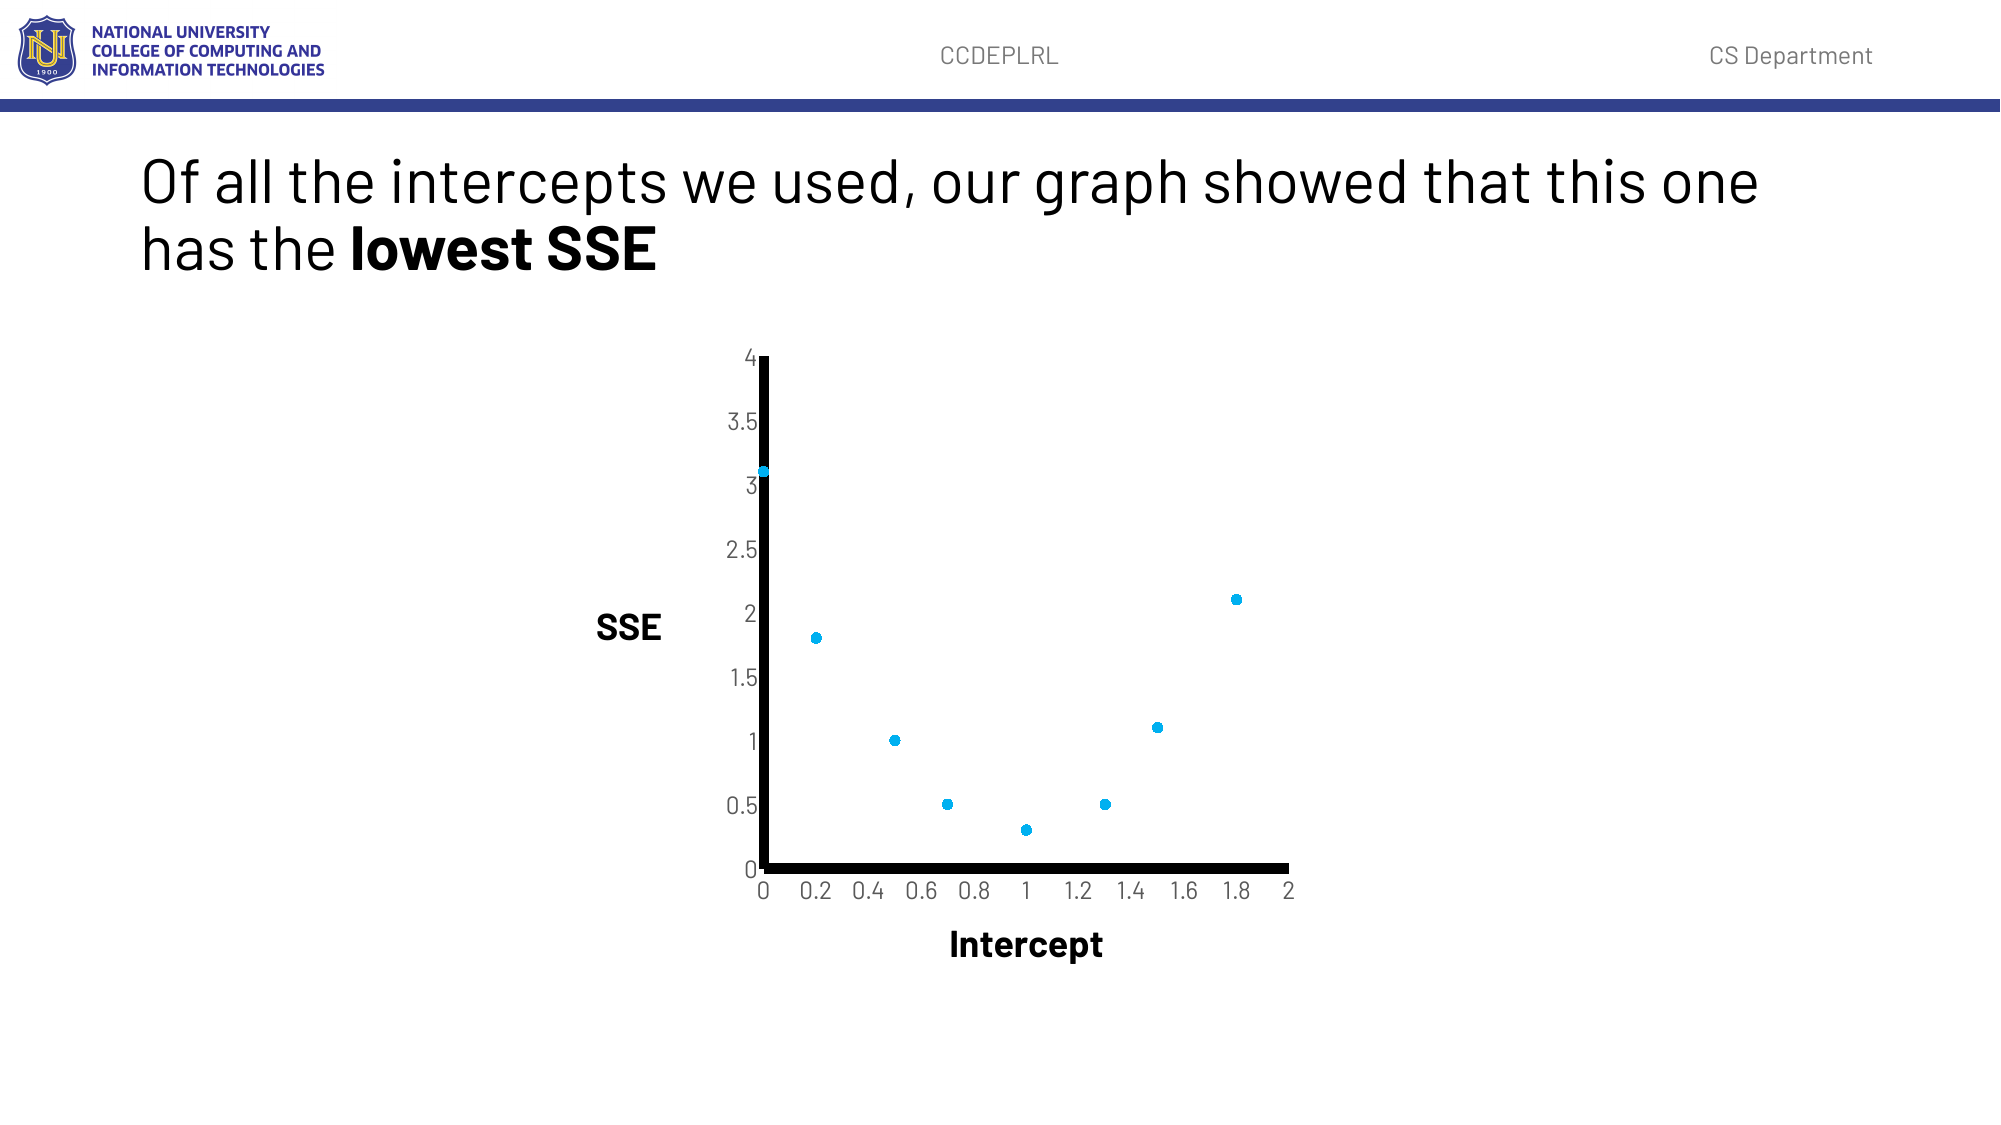

Of all the intercepts we used, our graph showed that this one has the lowest SSE

### Chart

| Category | Y-Values |
|---|---|
SSE
Intercept